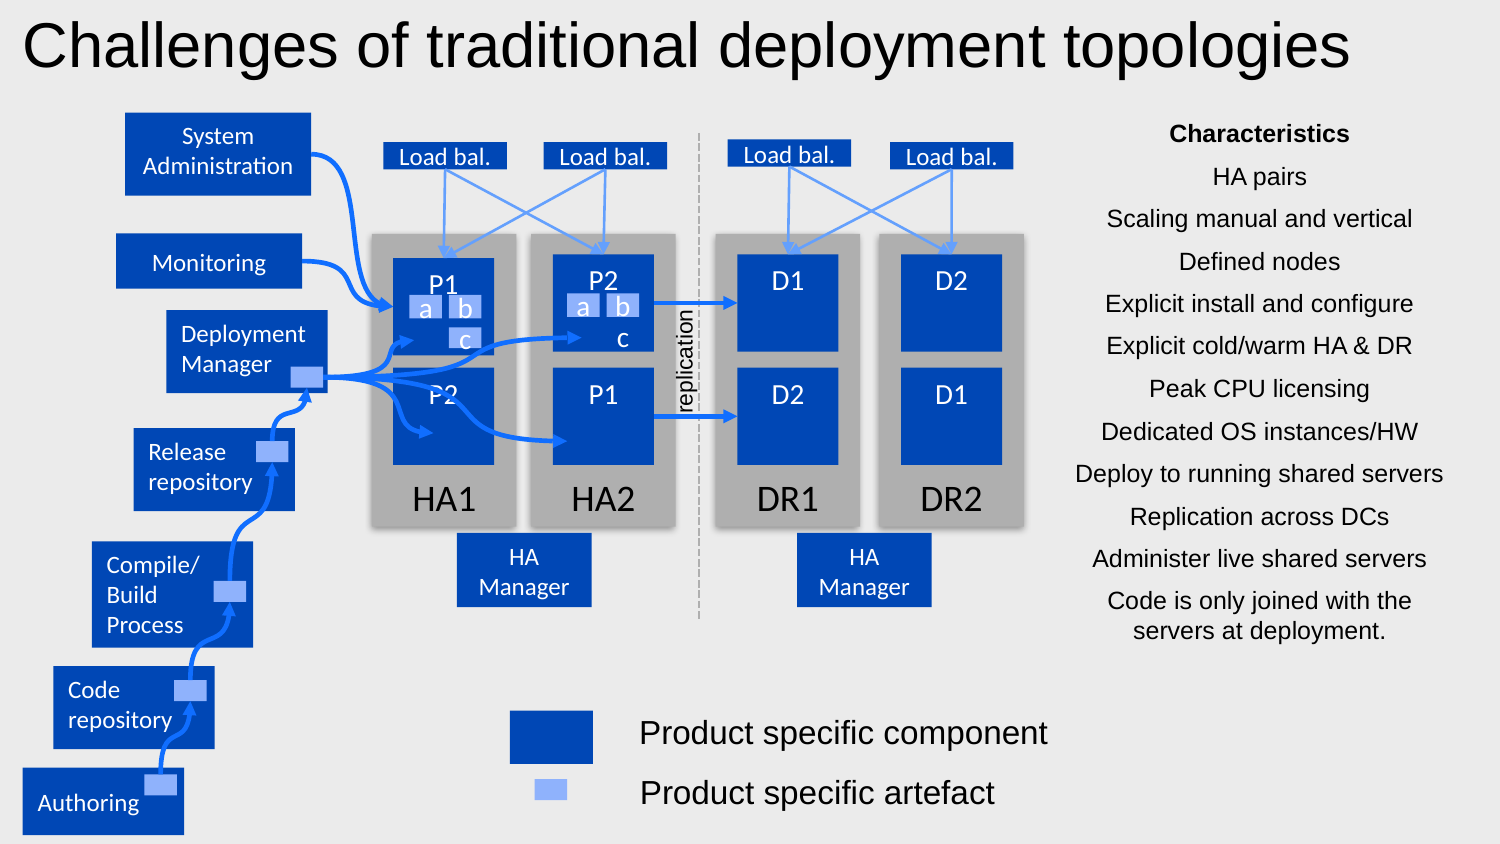

Challenges of traditional deployment topologies
Characteristics
HA pairs
Scaling manual and vertical
Defined nodes
Explicit install and configure
Explicit cold/warm HA & DR
Peak CPU licensing
Dedicated OS instances/HW
Deploy to running shared servers
Replication across DCs
Administer live shared servers
Code is only joined with the servers at deployment.

System
Administration
Load bal.
Load bal.
Load bal.
Load bal.
Monitoring
HA1
HA2
DR1
DR2
P2
D1
D2
P1
a
b
a
b
Deployment Manager
c
c
replication

P2
P1
D2
D1
Release repository

HA
Manager
HA
Manager
Compile/
Build
Process

Code repository

Product specific component

Product specific artefact
Authoring

15